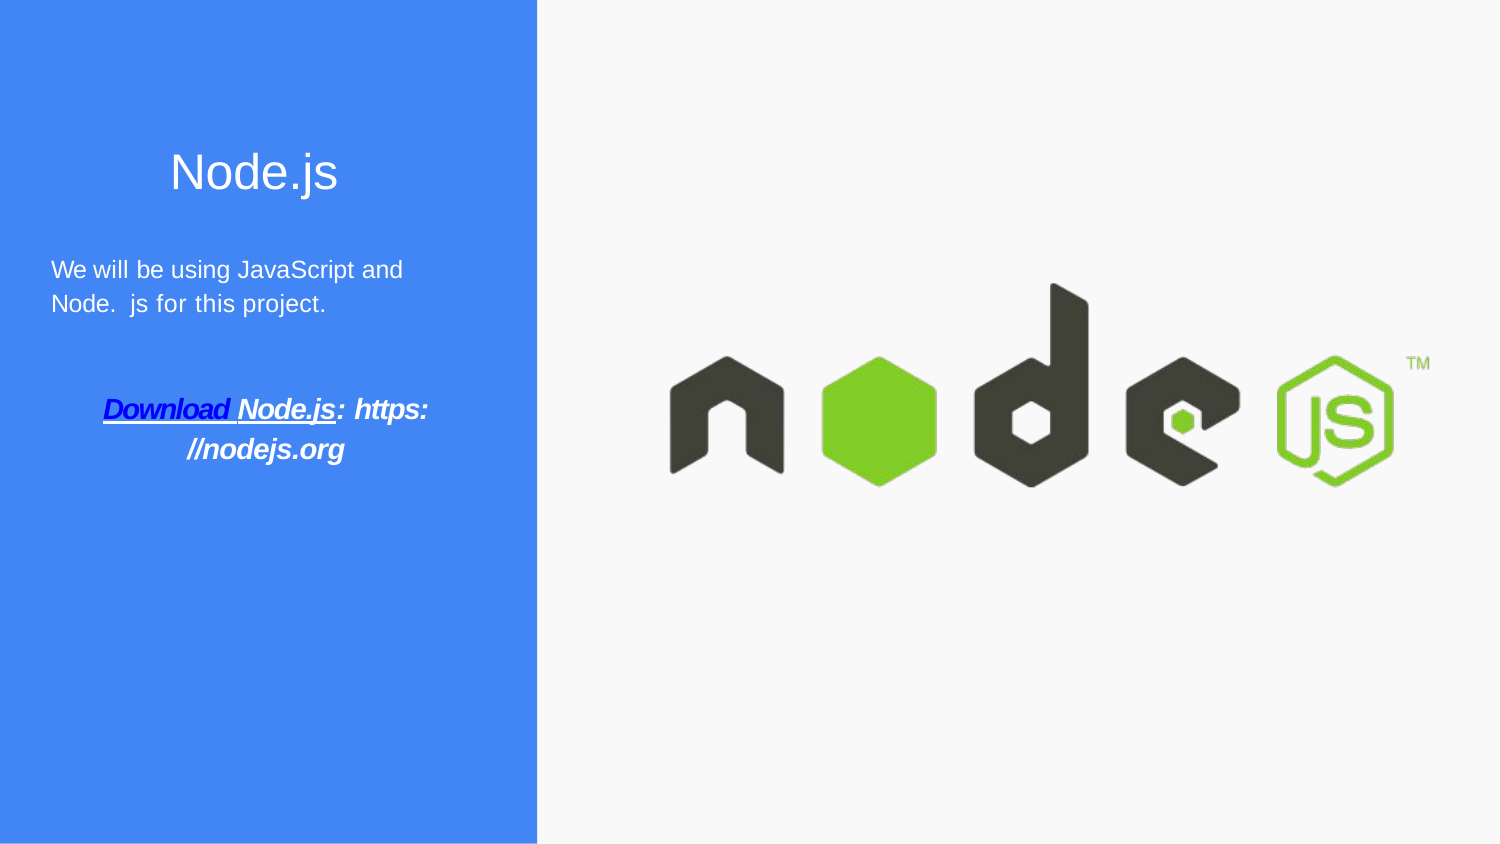

# Node.js

We will be using JavaScript and Node.  js for this project.

Download Node.js: https:
//nodejs.org